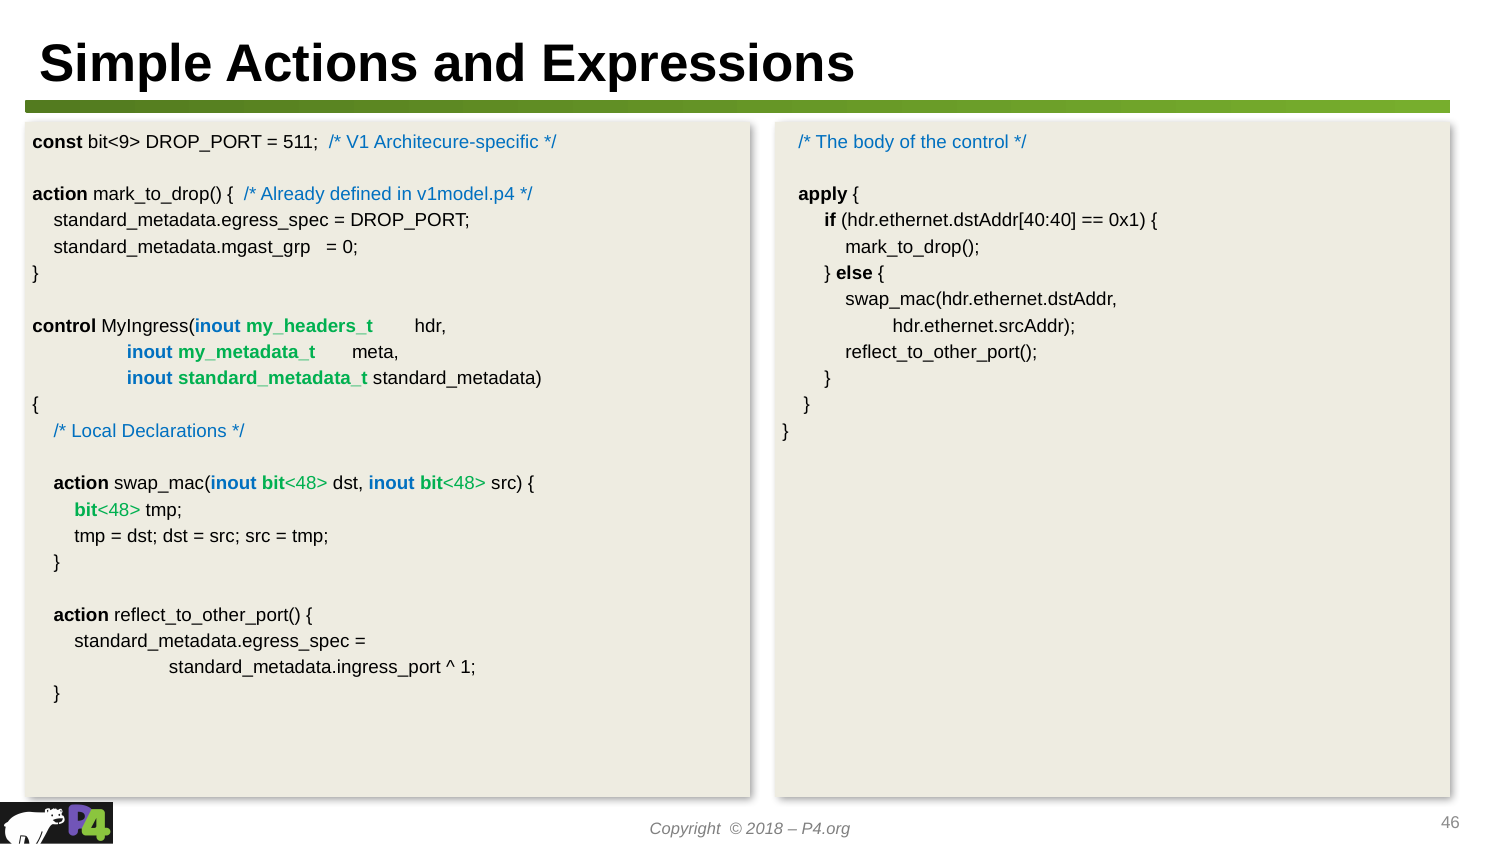

# Simple Actions and Expressions
const bit<9> DROP_PORT = 511;  /* V1 Architecure-specific */

action mark_to_drop() {  /* Already defined in v1model.p4 */
    standard_metadata.egress_spec = DROP_PORT;
    standard_metadata.mgast_grp   = 0;
}

control MyIngress(inout my_headers_t        hdr,
                  inout my_metadata_t       meta,
                  inout standard_metadata_t standard_metadata)
{
    /* Local Declarations */

    action swap_mac(inout bit<48> dst, inout bit<48> src) {
        bit<48> tmp;
        tmp = dst; dst = src; src = tmp;
    }

    action reflect_to_other_port() {
        standard_metadata.egress_spec =
                          standard_metadata.ingress_port ^ 1;
    }

   /* The body of the control */

   apply {
        if (hdr.ethernet.dstAddr[40:40] == 0x1) {
            mark_to_drop();
        } else {
            swap_mac(hdr.ethernet.dstAddr,
                     hdr.ethernet.srcAddr);
            reflect_to_other_port();
        }
    }
}
46